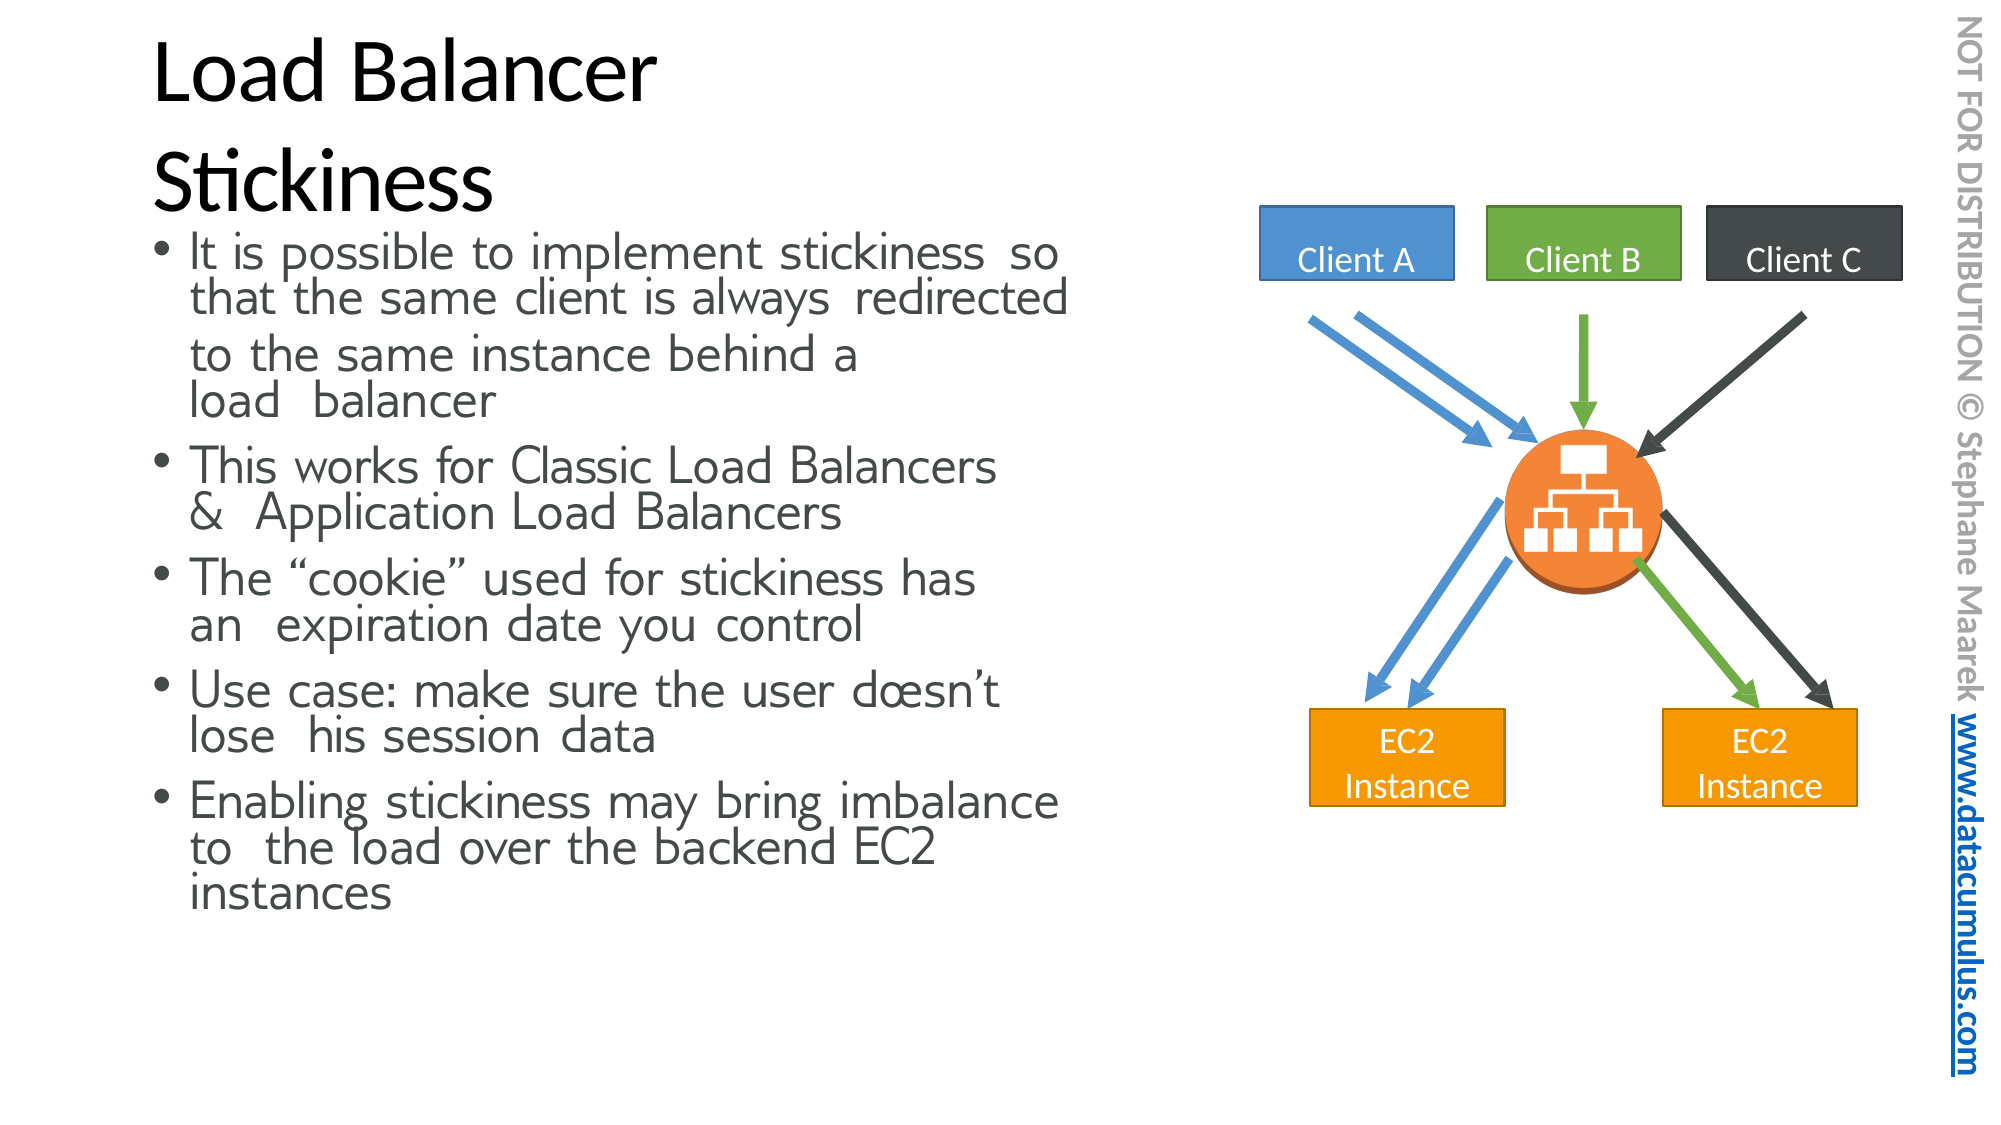

NOT FOR DISTRIBUTION © Stephane Maarek www.datacumulus.com
# Load Balancer Stickiness
Client A
Client B
Client C
It is possible to implement stickiness so
that the same client is always redirected
to the same instance behind a load  balancer
This works for Classic Load Balancers &  Application Load Balancers
The “cookie” used for stickiness has an  expiration date you control
Use case: make sure the user doesn’t lose  his session data
Enabling stickiness may bring imbalance to  the load over the backend EC2 instances

EC2
Instance
EC2
Instance
© Stephane Maarek